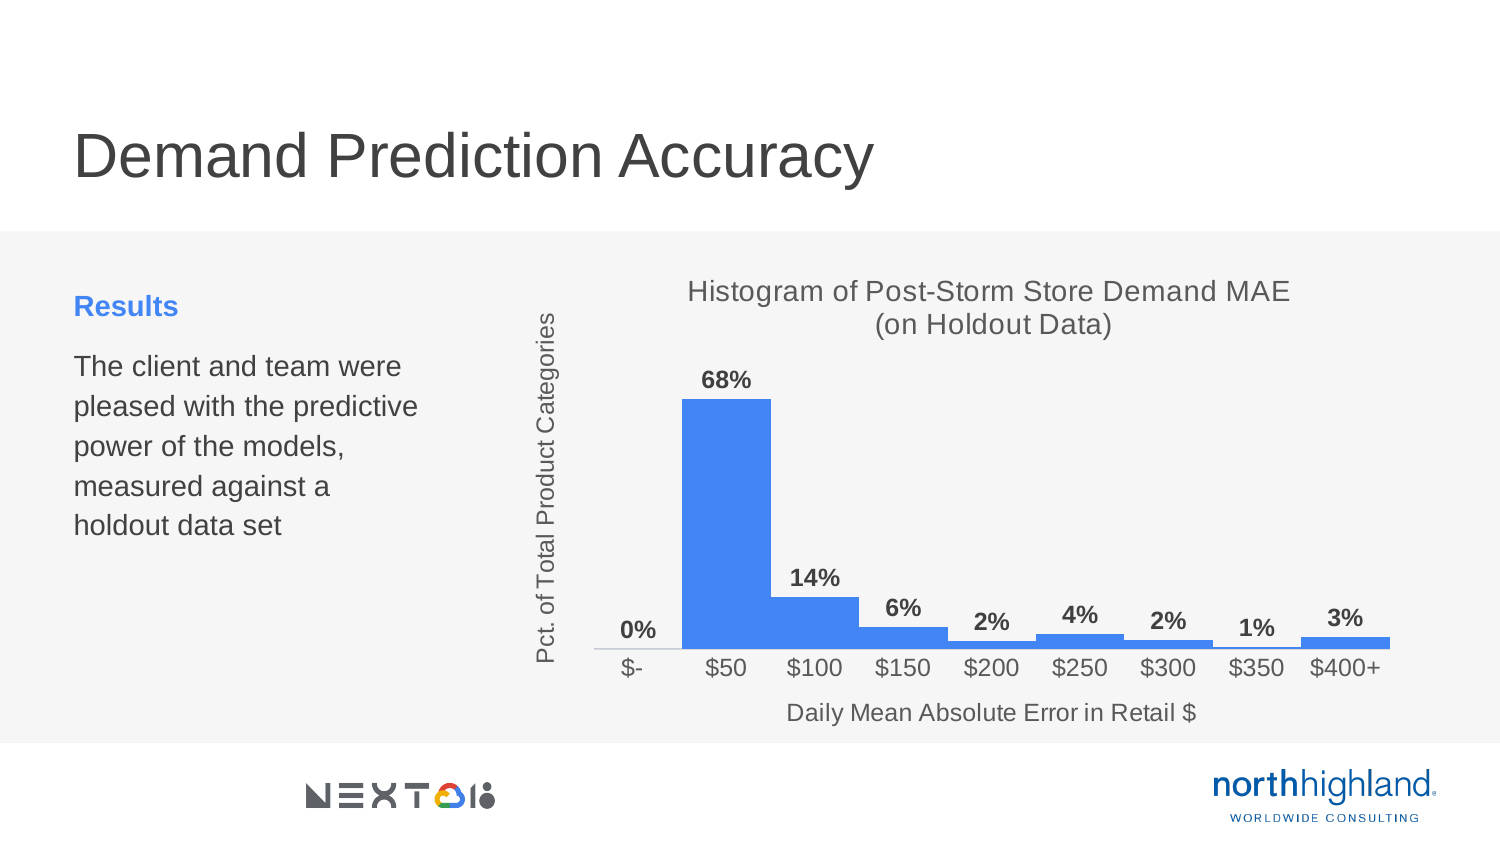

# Demand Prediction Accuracy

### Chart: Histogram of Post-Storm Store Demand MAE (on Holdout Data)

| Category | pct. of total |
|---|---|
|  $-    | 0.0 |
|  $50  | 0.6766467065868264 |
|  $100  | 0.1407185628742515 |
|  $150  | 0.059880239520958084 |
|  $200  | 0.020958083832335328 |
|  $250  | 0.038922155688622756 |
|  $300  | 0.023952095808383235 |
|  $350  | 0.005988023952095809 |
|  $400+  | 0.03293413173652695 |
Results
The client and team were pleased with the predictive power of the models, measured against a holdout data set